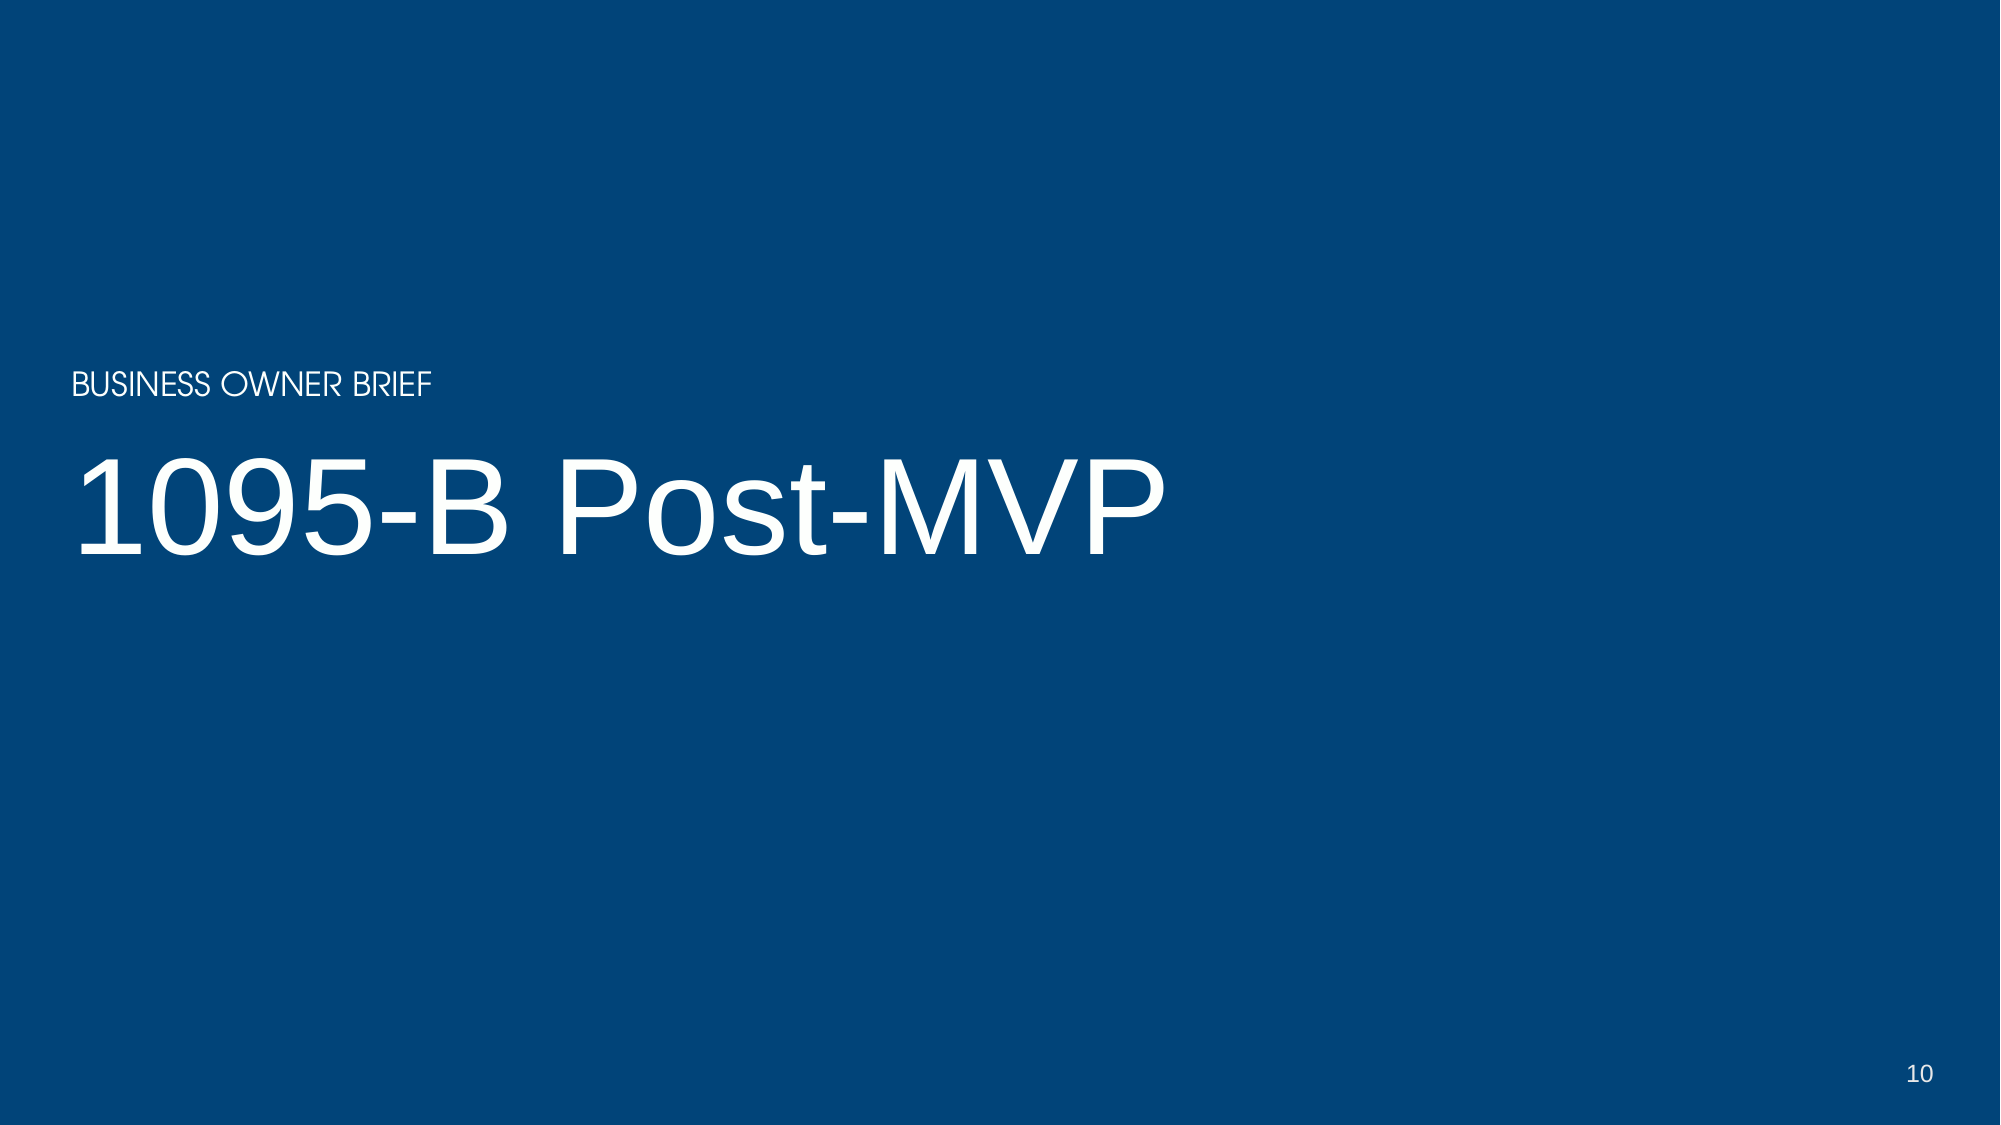

BUSINESS OWNER BRIEF
# 1095-B Post-MVP
10